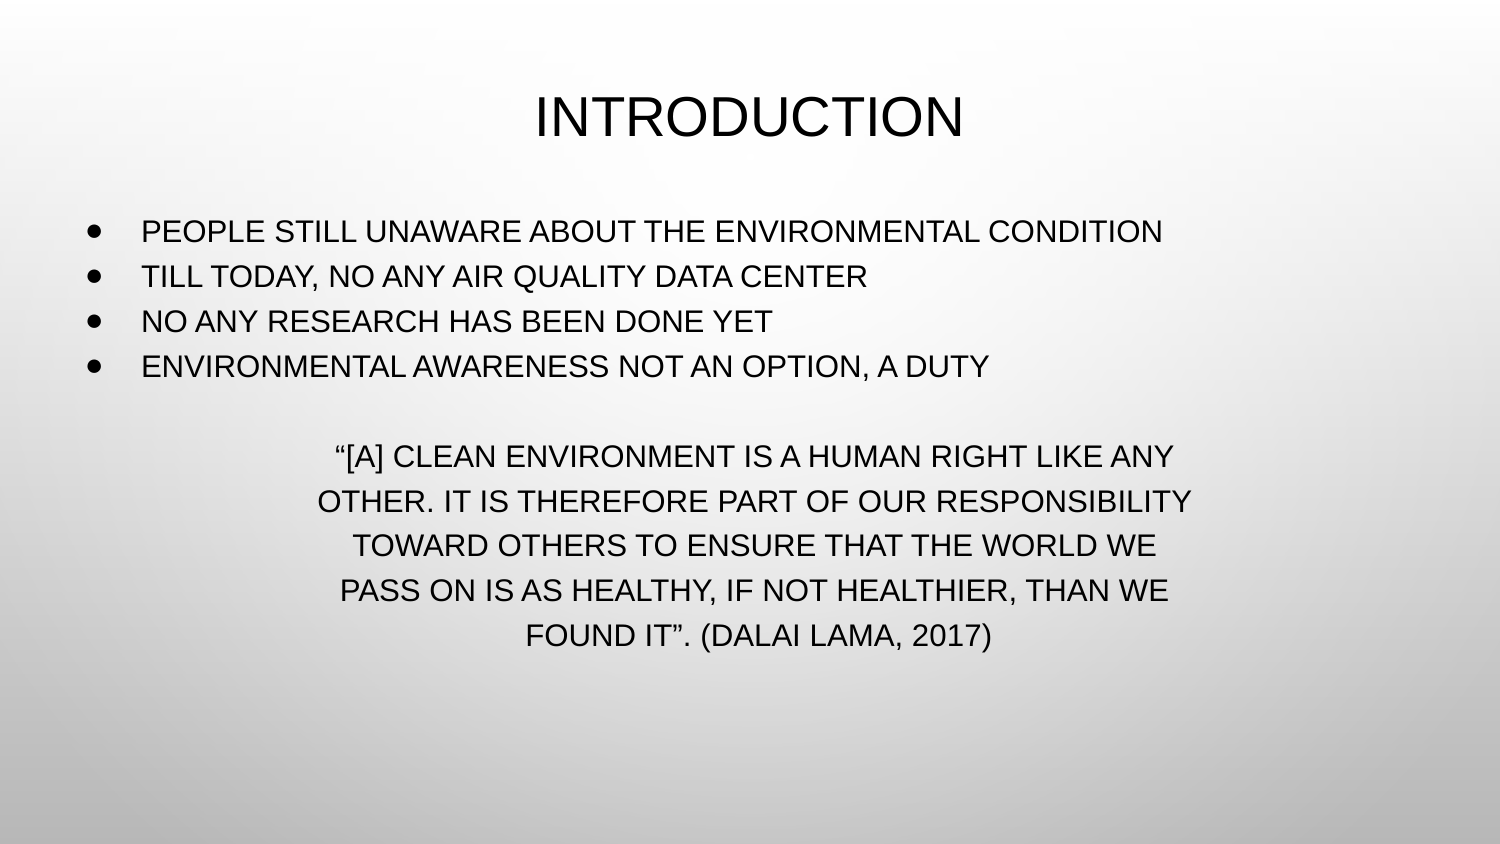

# INTRODUCTION
PEOPLE STILL UNAWARE ABOUT THE ENVIRONMENTAL CONDITION
TILL TODAY, NO ANY AIR QUALITY DATA CENTER
NO ANY RESEARCH HAS BEEN DONE YET
ENVIRONMENTAL AWARENESS NOT AN OPTION, A DUTY

“[A] CLEAN ENVIRONMENT IS A HUMAN RIGHT LIKE ANY
OTHER. IT IS THEREFORE PART OF OUR RESPONSIBILITY
TOWARD OTHERS TO ENSURE THAT THE WORLD WE
PASS ON IS AS HEALTHY, IF NOT HEALTHIER, THAN WE
FOUND IT”. (DALAI LAMA, 2017)